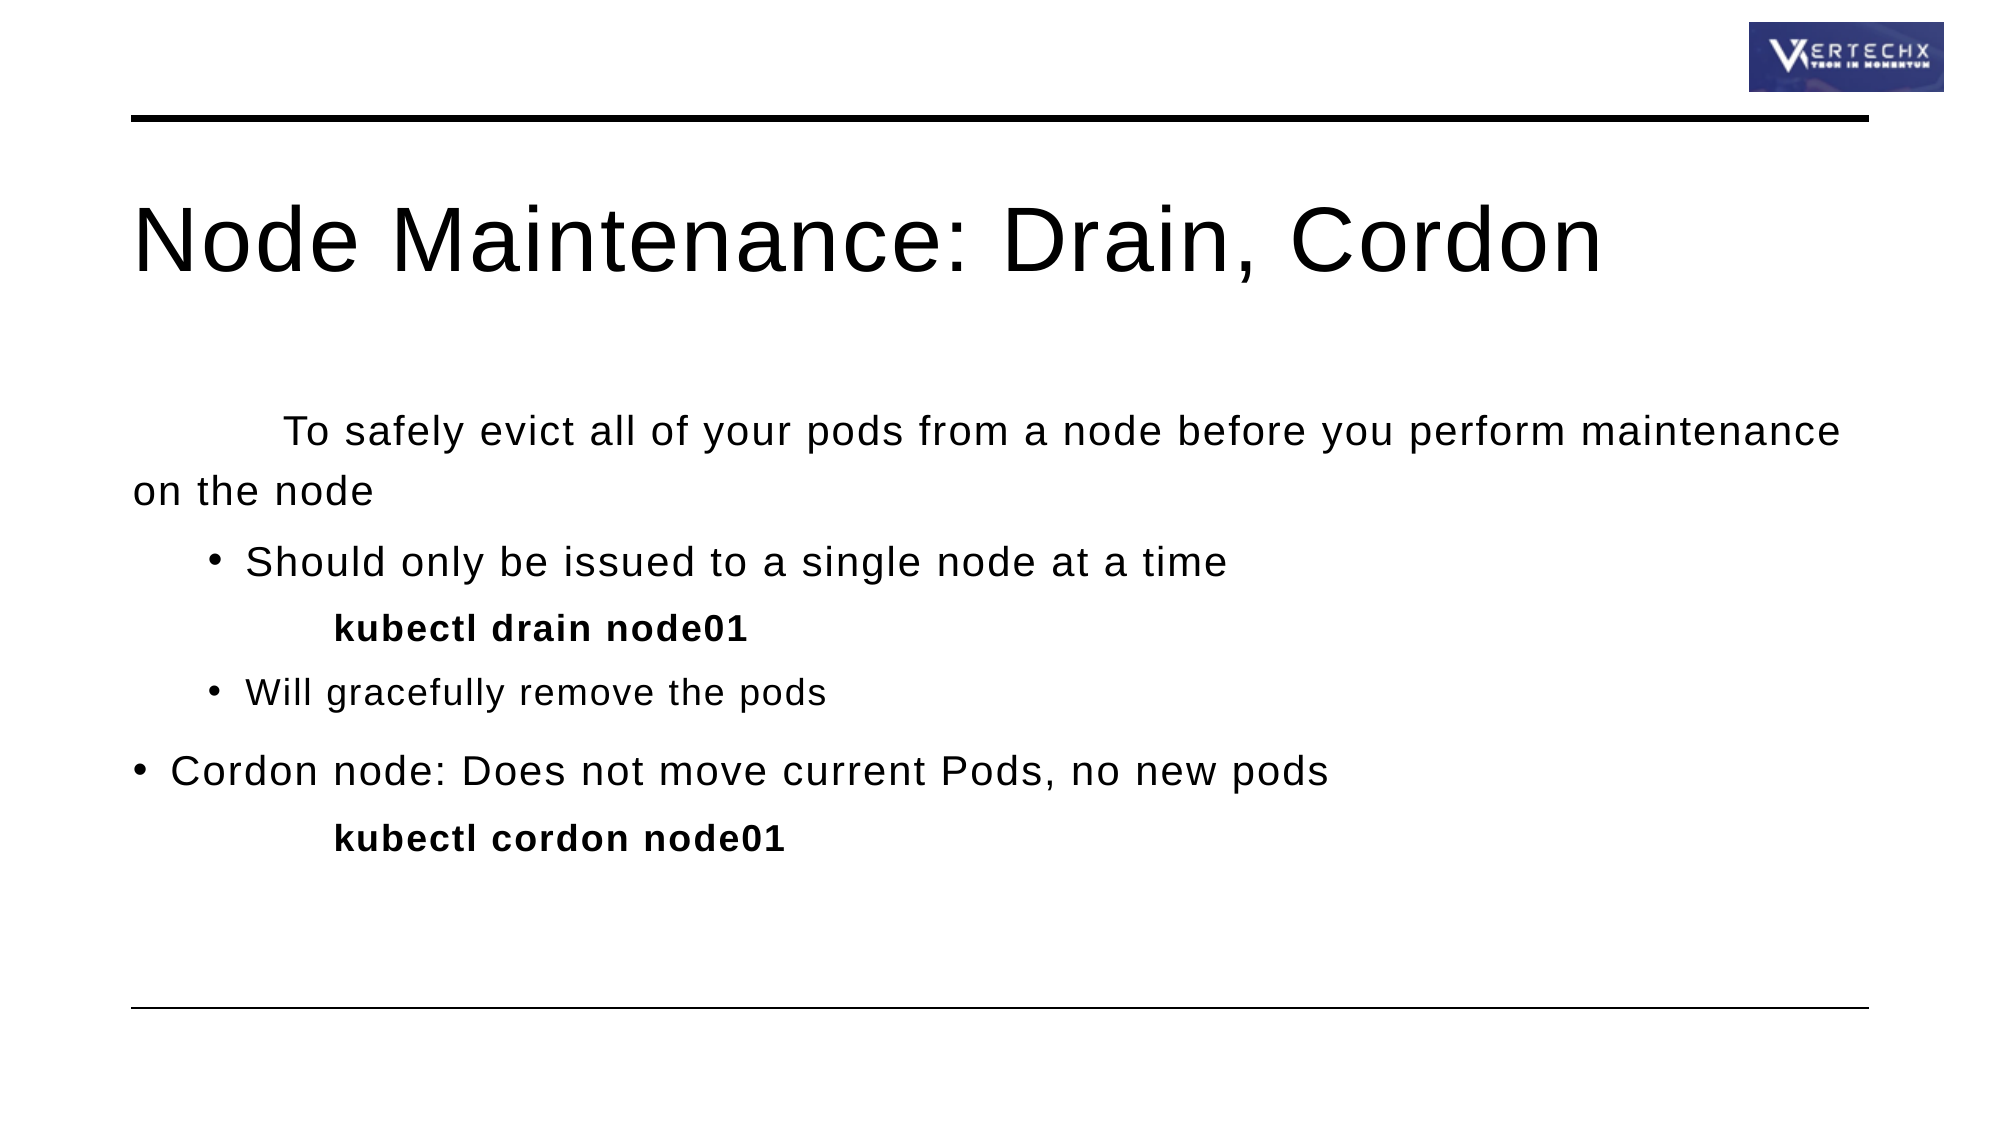

# Node Maintenance: Drain, Cordon
	To safely evict all of your pods from a node before you perform maintenance on the node
Should only be issued to a single node at a time
          kubectl drain node01
Will gracefully remove the pods
Cordon node: Does not move current Pods, no new pods
          kubectl cordon node01